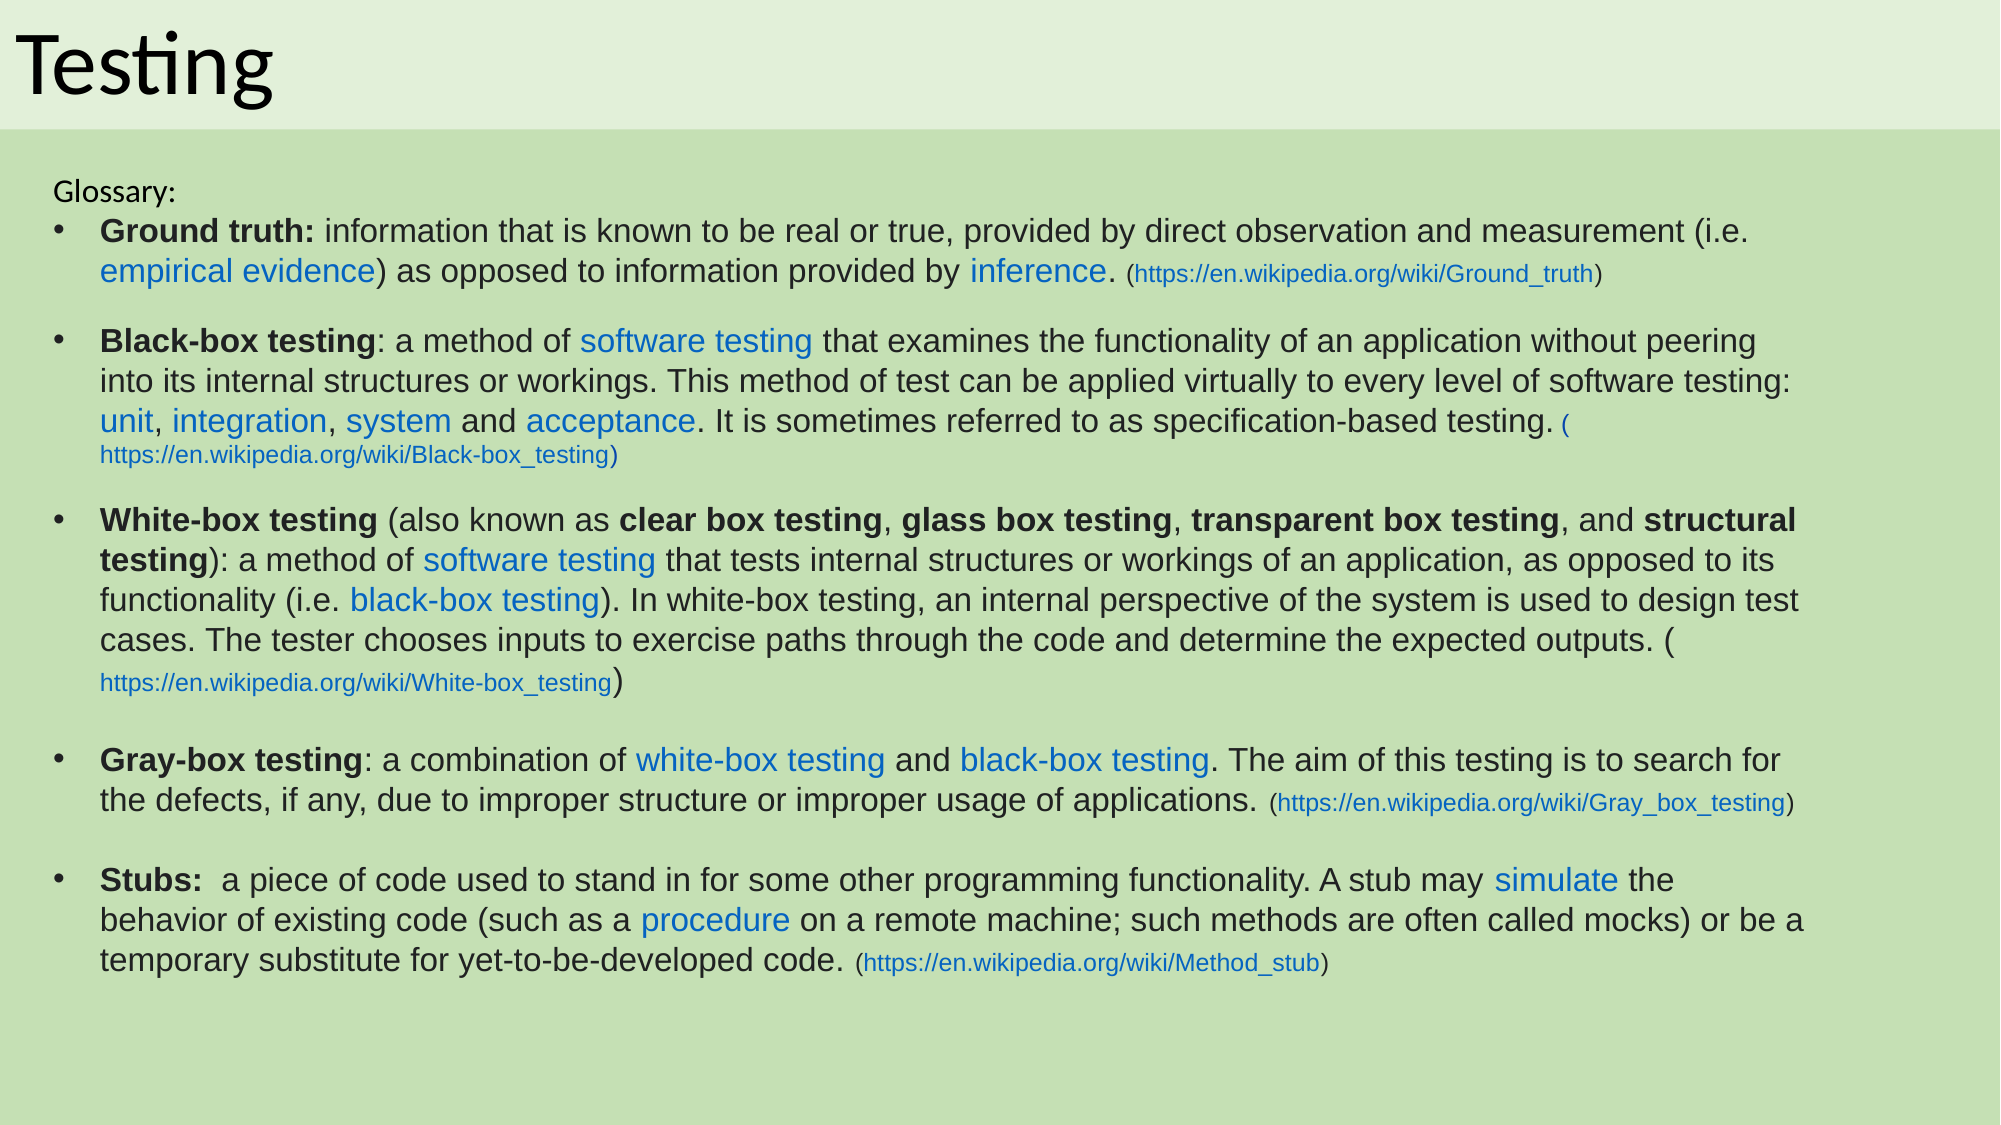

# Testing
Glossary:
Ground truth: information that is known to be real or true, provided by direct observation and measurement (i.e. empirical evidence) as opposed to information provided by inference. (https://en.wikipedia.org/wiki/Ground_truth)

Black-box testing: a method of software testing that examines the functionality of an application without peering into its internal structures or workings. This method of test can be applied virtually to every level of software testing: unit, integration, system and acceptance. It is sometimes referred to as specification-based testing. (https://en.wikipedia.org/wiki/Black-box_testing)

White-box testing (also known as clear box testing, glass box testing, transparent box testing, and structural testing): a method of software testing that tests internal structures or workings of an application, as opposed to its functionality (i.e. black-box testing). In white-box testing, an internal perspective of the system is used to design test cases. The tester chooses inputs to exercise paths through the code and determine the expected outputs. (https://en.wikipedia.org/wiki/White-box_testing)

Gray-box testing: a combination of white-box testing and black-box testing. The aim of this testing is to search for the defects, if any, due to improper structure or improper usage of applications. (https://en.wikipedia.org/wiki/Gray_box_testing)

Stubs:  a piece of code used to stand in for some other programming functionality. A stub may simulate the behavior of existing code (such as a procedure on a remote machine; such methods are often called mocks) or be a temporary substitute for yet-to-be-developed code. (https://en.wikipedia.org/wiki/Method_stub)